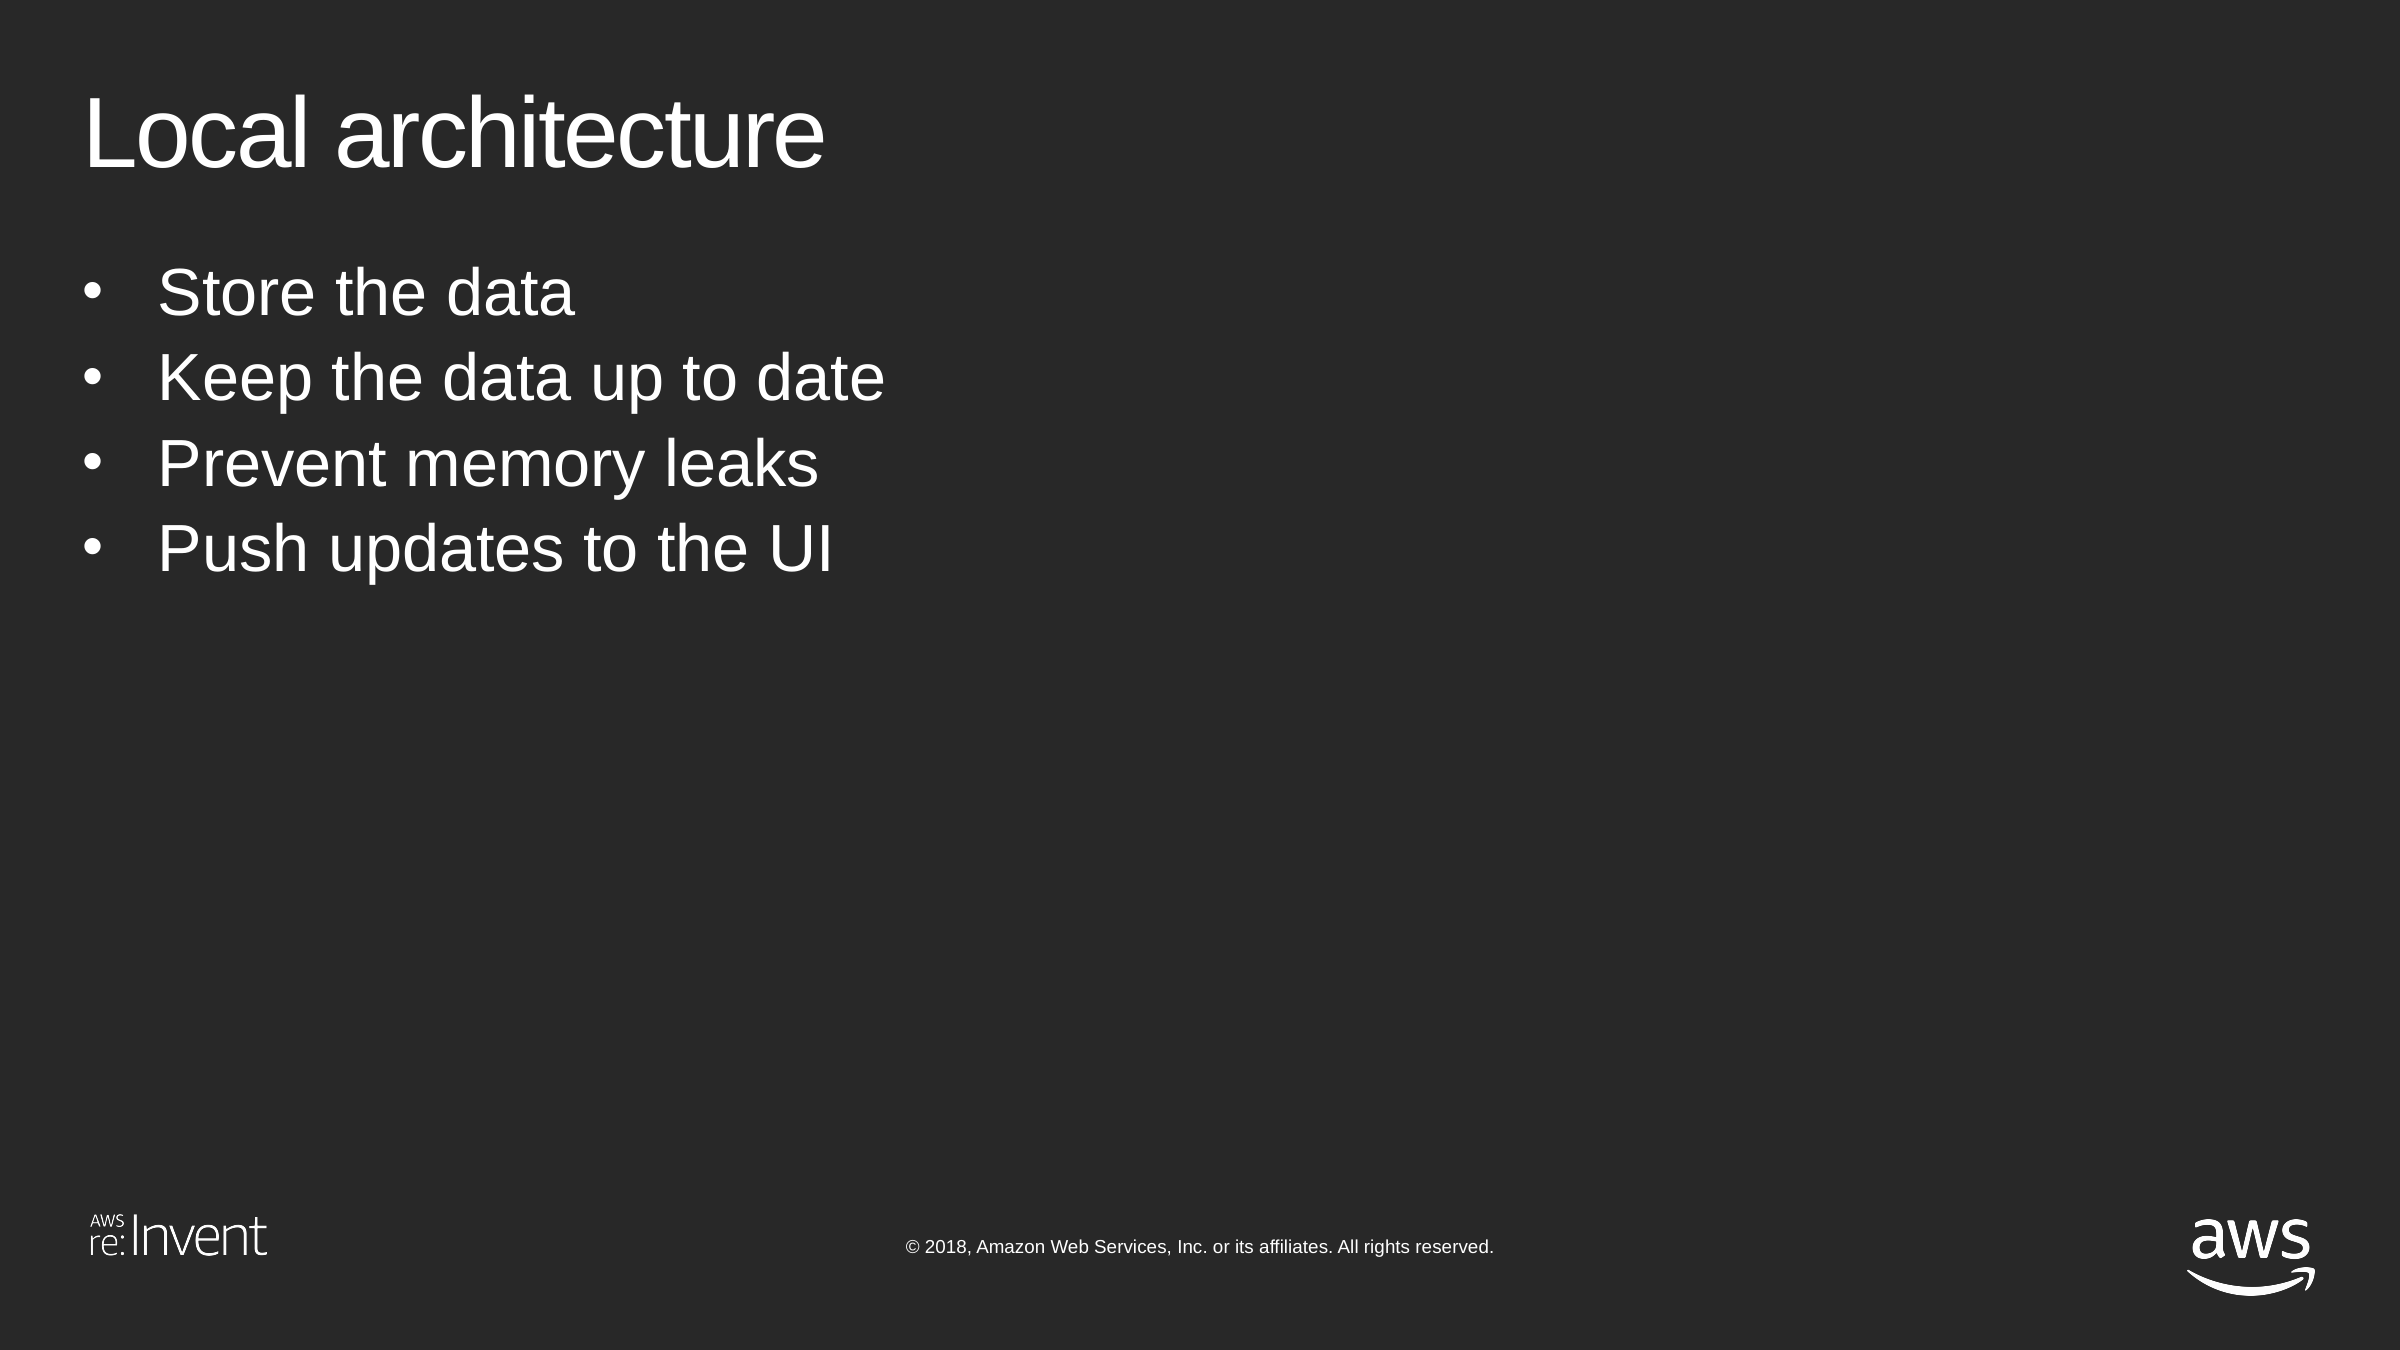

# Local architecture
Store the data
Keep the data up to date
Prevent memory leaks
Push updates to the UI